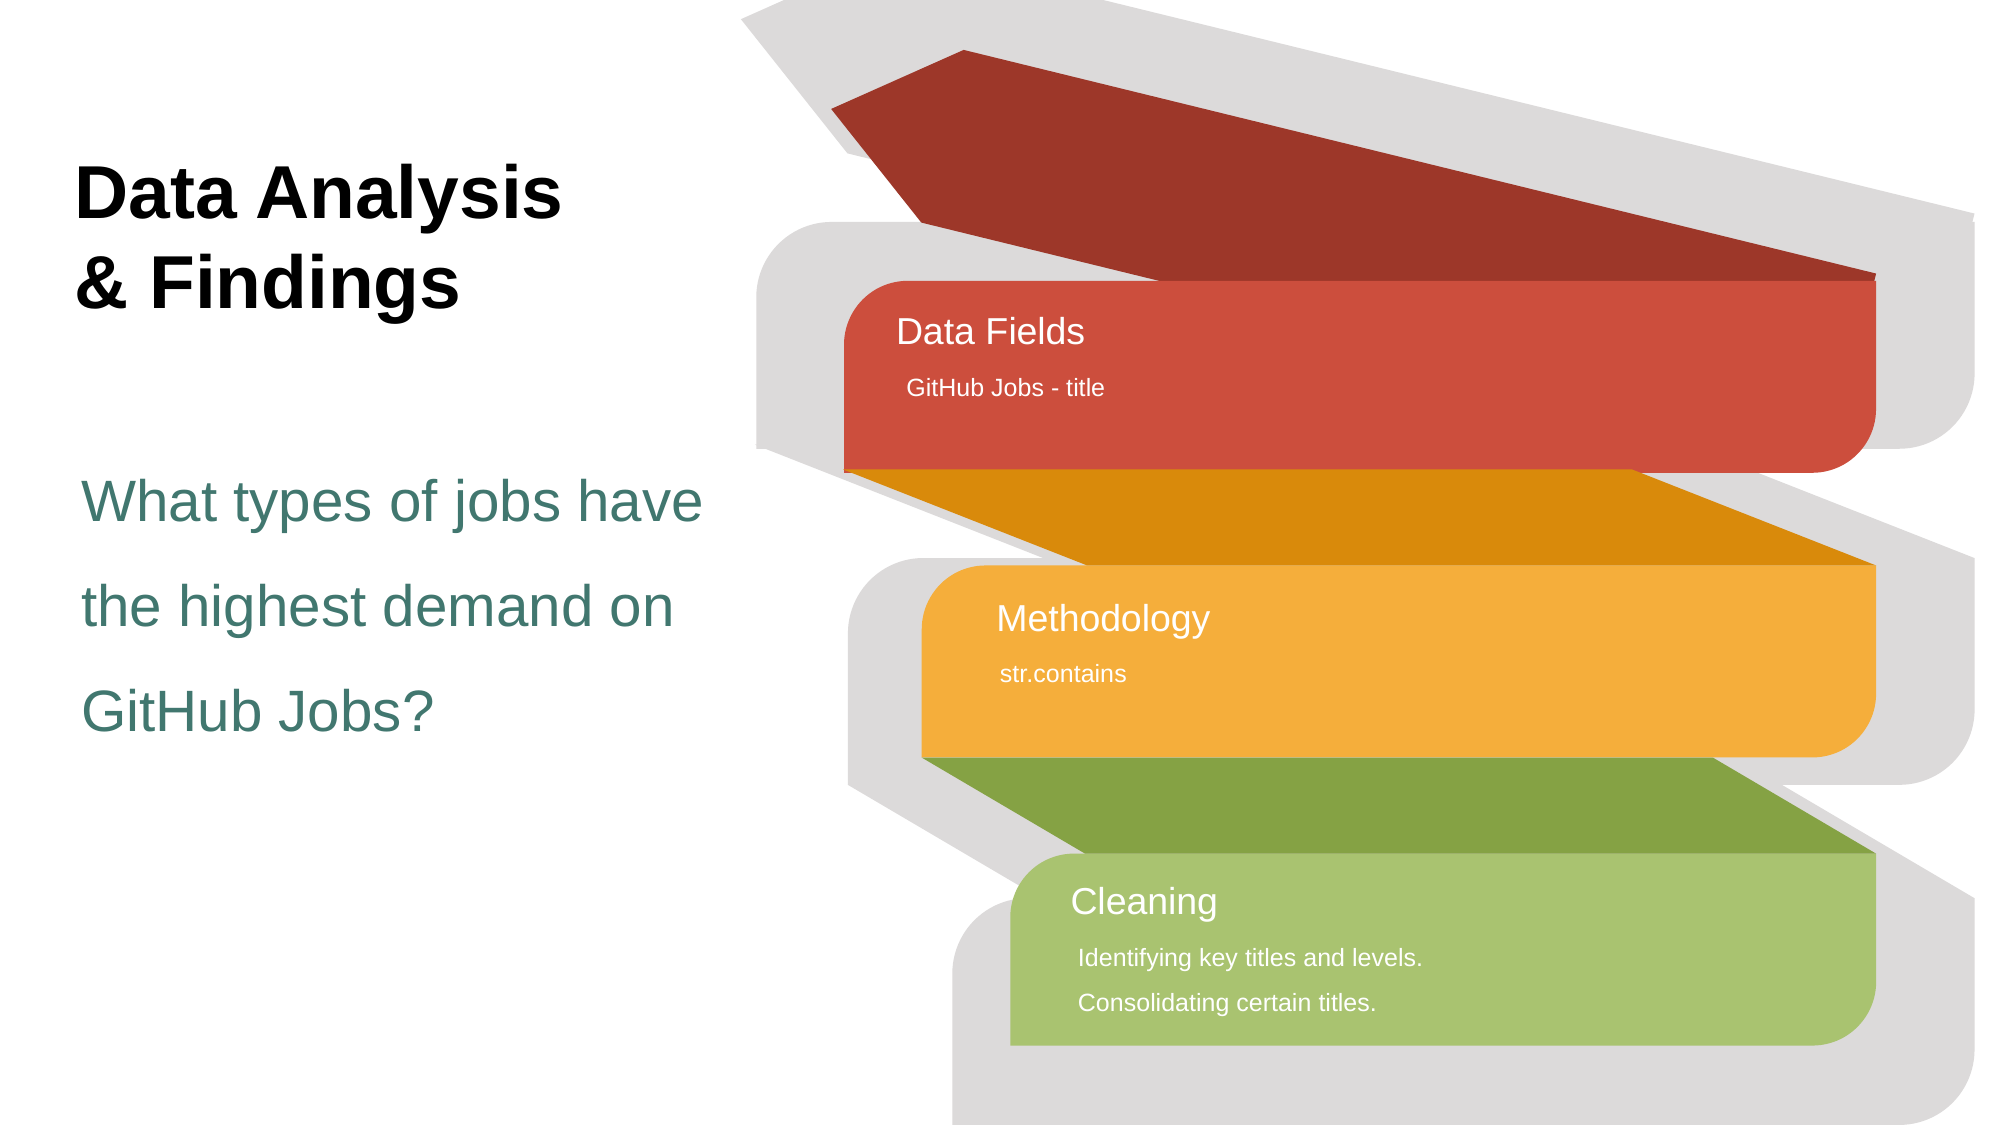

Data Analysis & Findings

Data Fields
GitHub Jobs - title
What types of jobs have the highest demand on GitHub Jobs?
Methodology
str.contains
Cleaning
Identifying key titles and levels.
Consolidating certain titles.